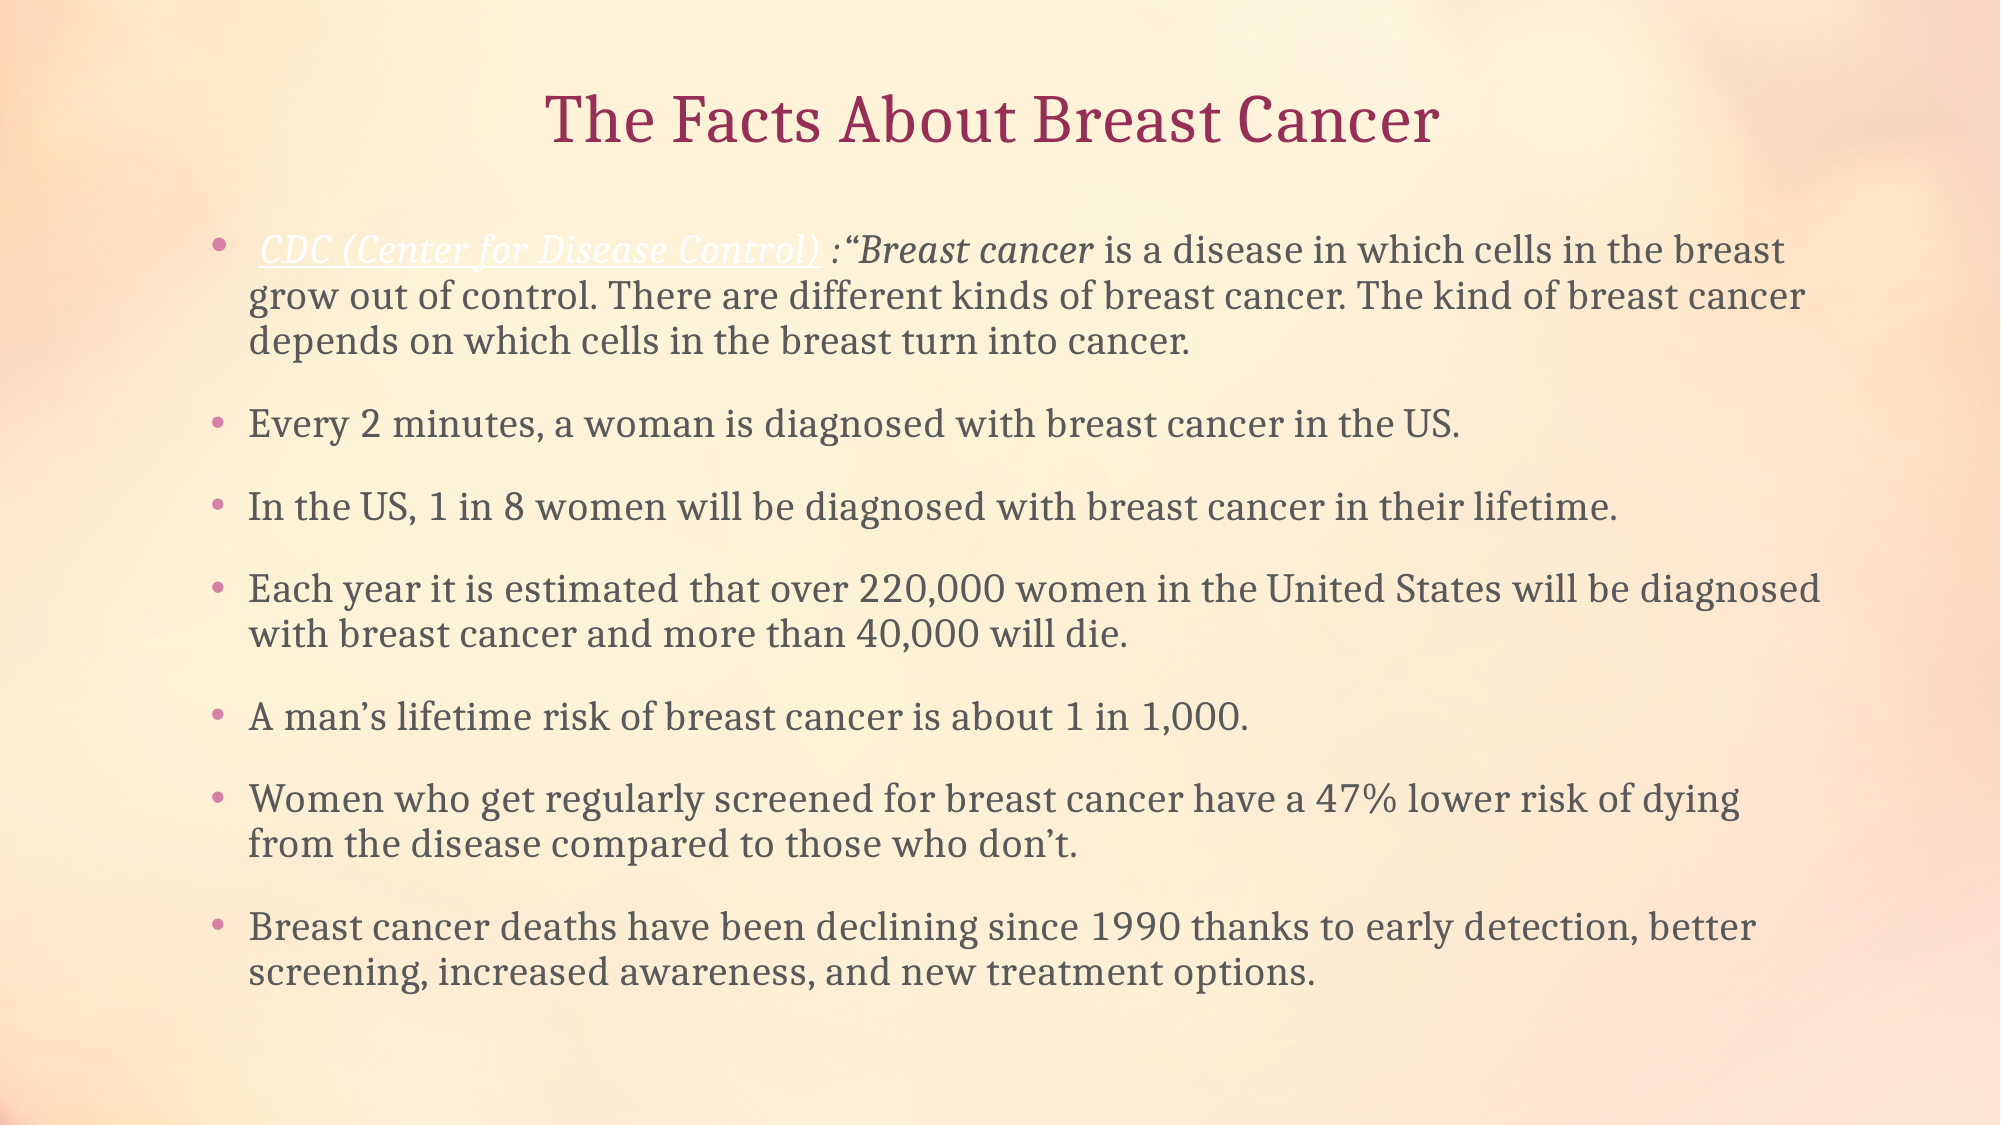

# The Facts About Breast Cancer
 CDC (Center for Disease Control) :“Breast cancer is a disease in which cells in the breast grow out of control. There are different kinds of breast cancer. The kind of breast cancer depends on which cells in the breast turn into cancer.
Every 2 minutes, a woman is diagnosed with breast cancer in the US.
In the US, 1 in 8 women will be diagnosed with breast cancer in their lifetime.
Each year it is estimated that over 220,000 women in the United States will be diagnosed with breast cancer and more than 40,000 will die.
A man’s lifetime risk of breast cancer is about 1 in 1,000.
Women who get regularly screened for breast cancer have a 47% lower risk of dying from the disease compared to those who don’t.
Breast cancer deaths have been declining since 1990 thanks to early detection, better screening, increased awareness, and new treatment options.